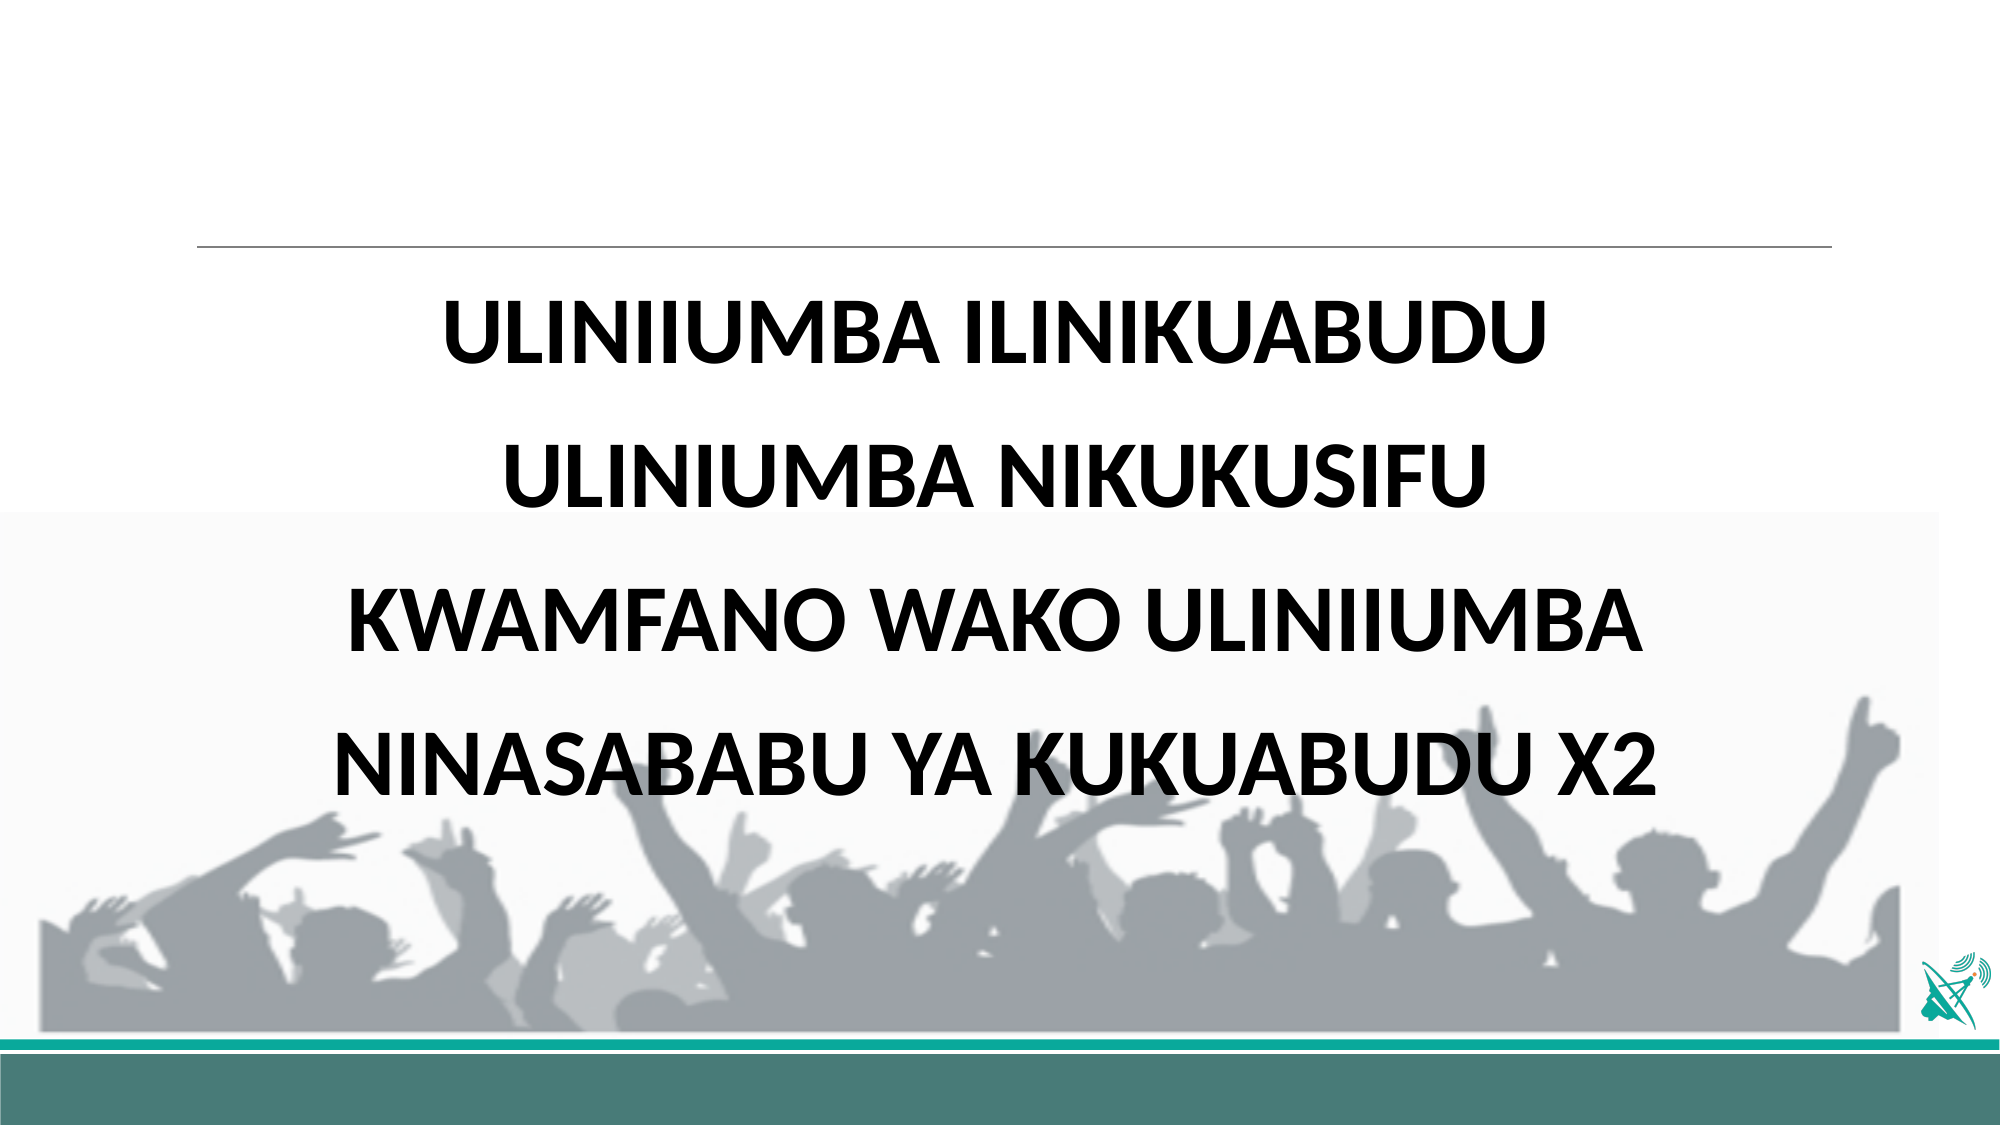

#
ULINIIUMBA ILINIKUABUDU
ULINIUMBA NIKUKUSIFU
KWAMFANO WAKO ULINIIUMBA
NINASABABU YA KUKUABUDU X2